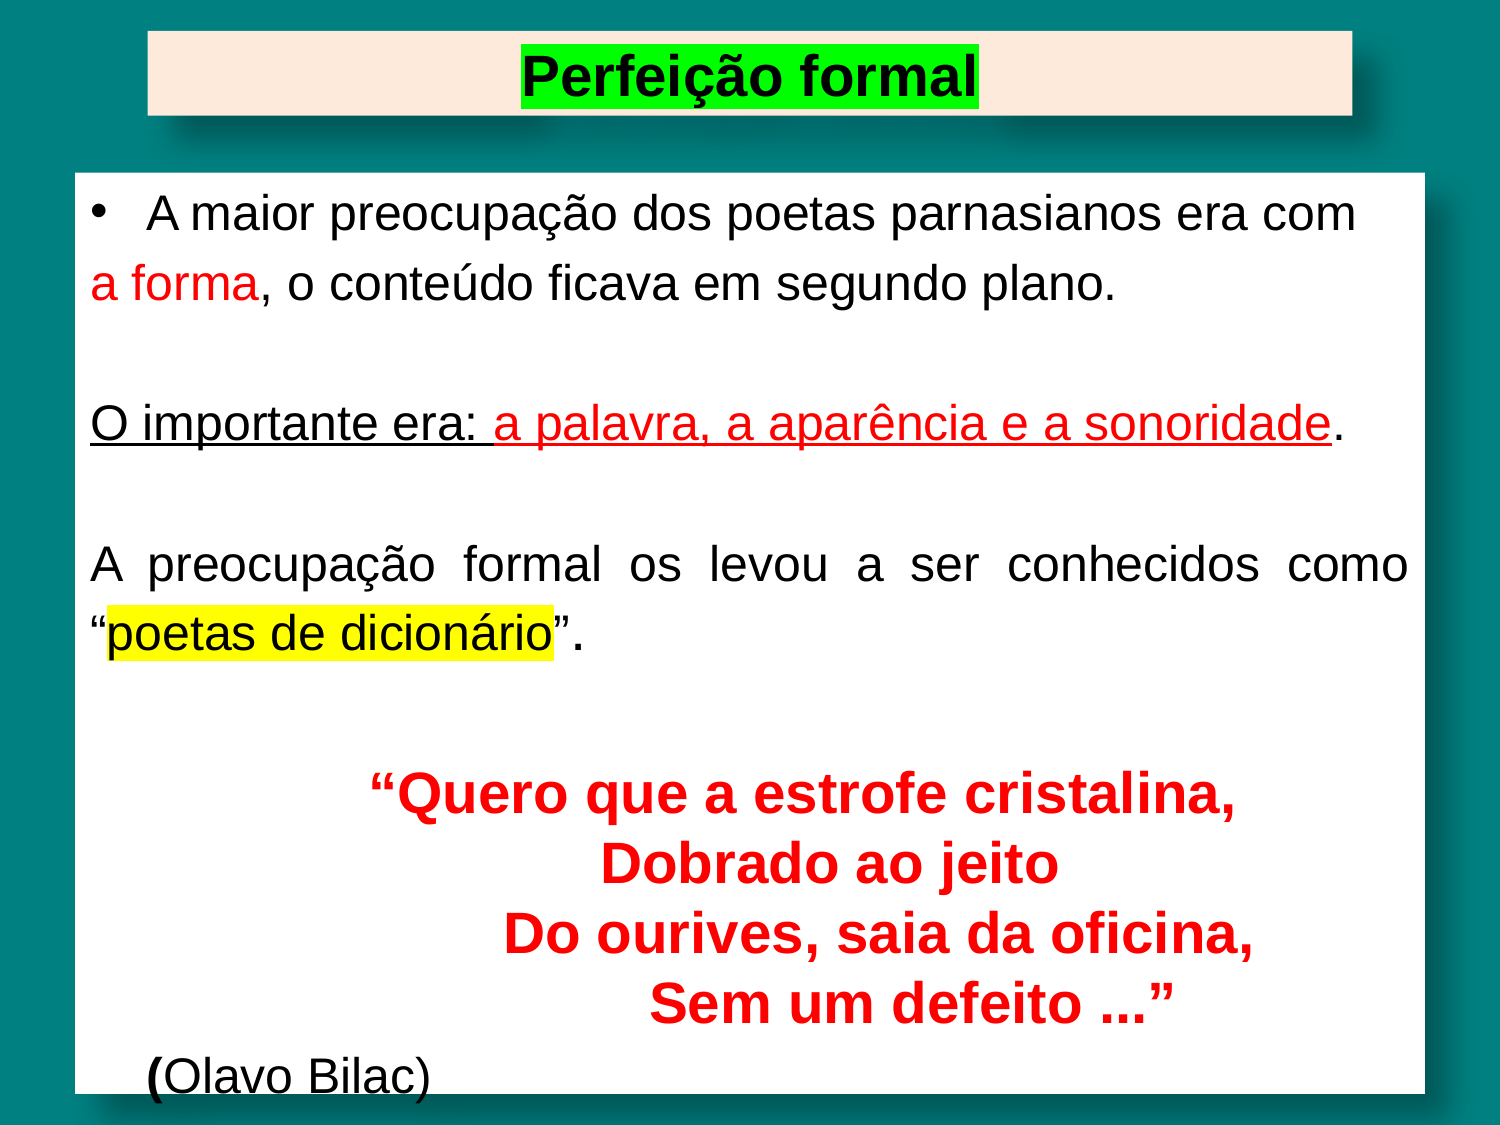

Perfeição formal
A maior preocupação dos poetas parnasianos era com
a forma, o conteúdo ficava em segundo plano.

O importante era: a palavra, a aparência e a sonoridade.

A preocupação formal os levou a ser conhecidos como “poetas de dicionário”.

                     “Quero que a estrofe cristalina,
                            Dobrado ao jeito
                      Do ourives, saia da oficina,
                               Sem um defeito ...”       (Olavo Bilac)